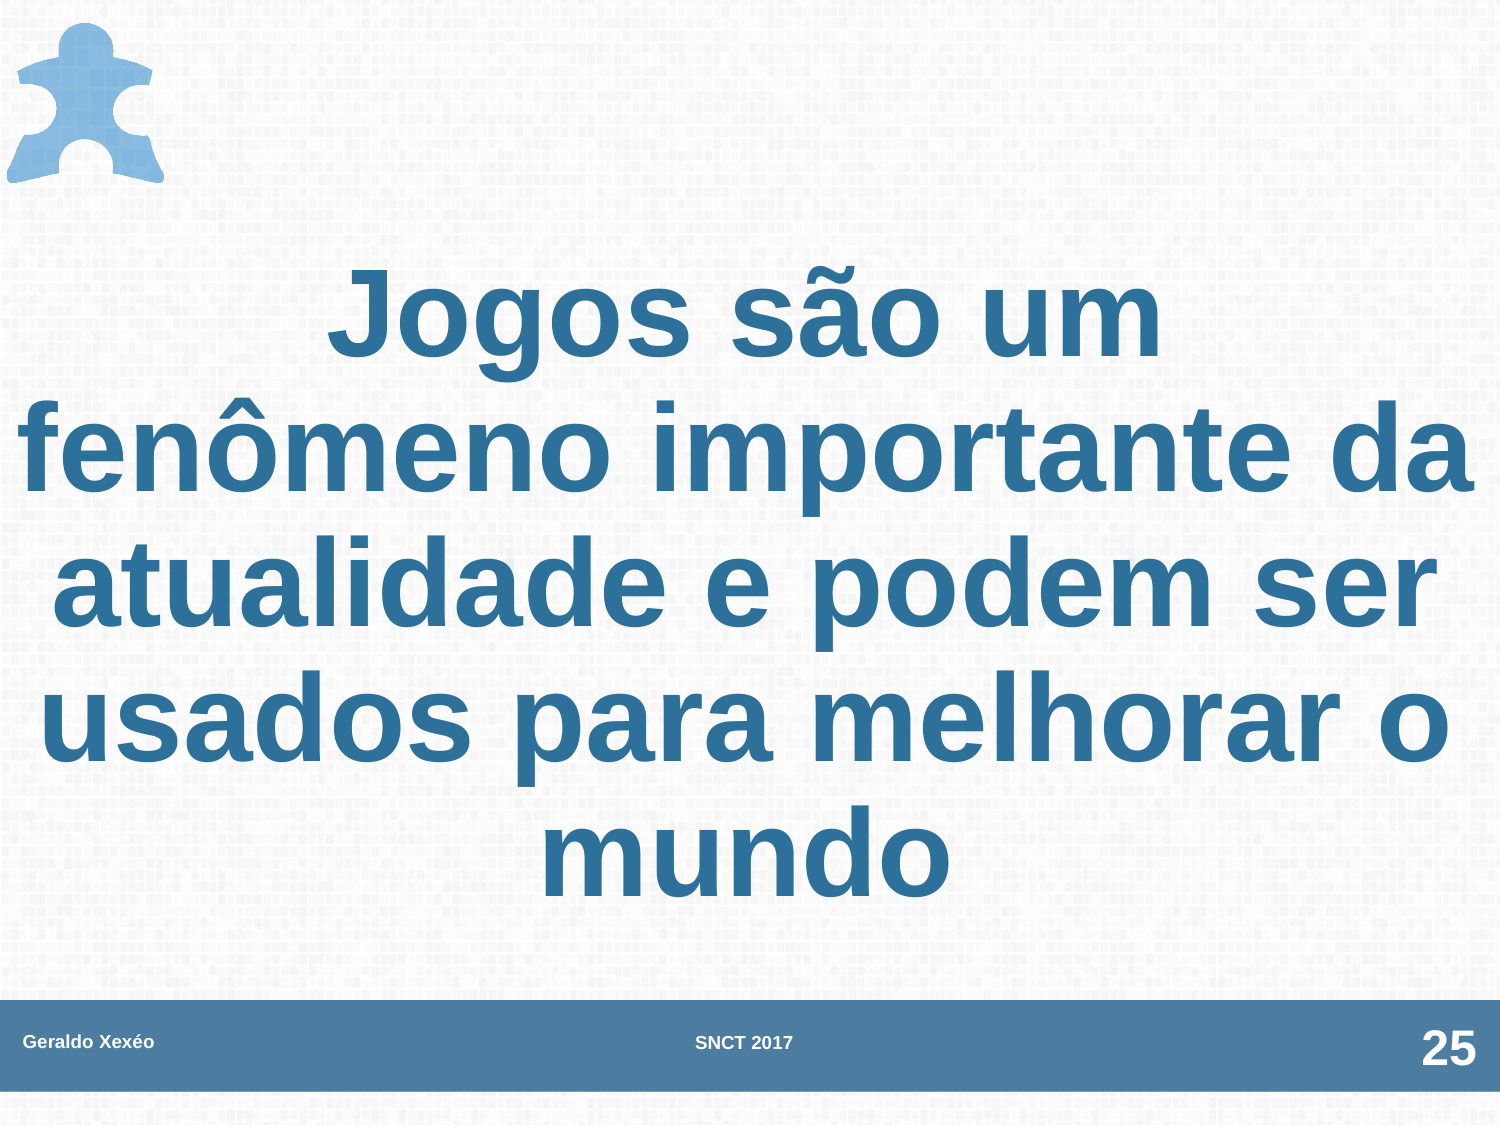

# Jogos são um fenômeno importante da atualidade e podem ser usados para melhorar o mundo
Geraldo Xexéo
SNCT 2017
25